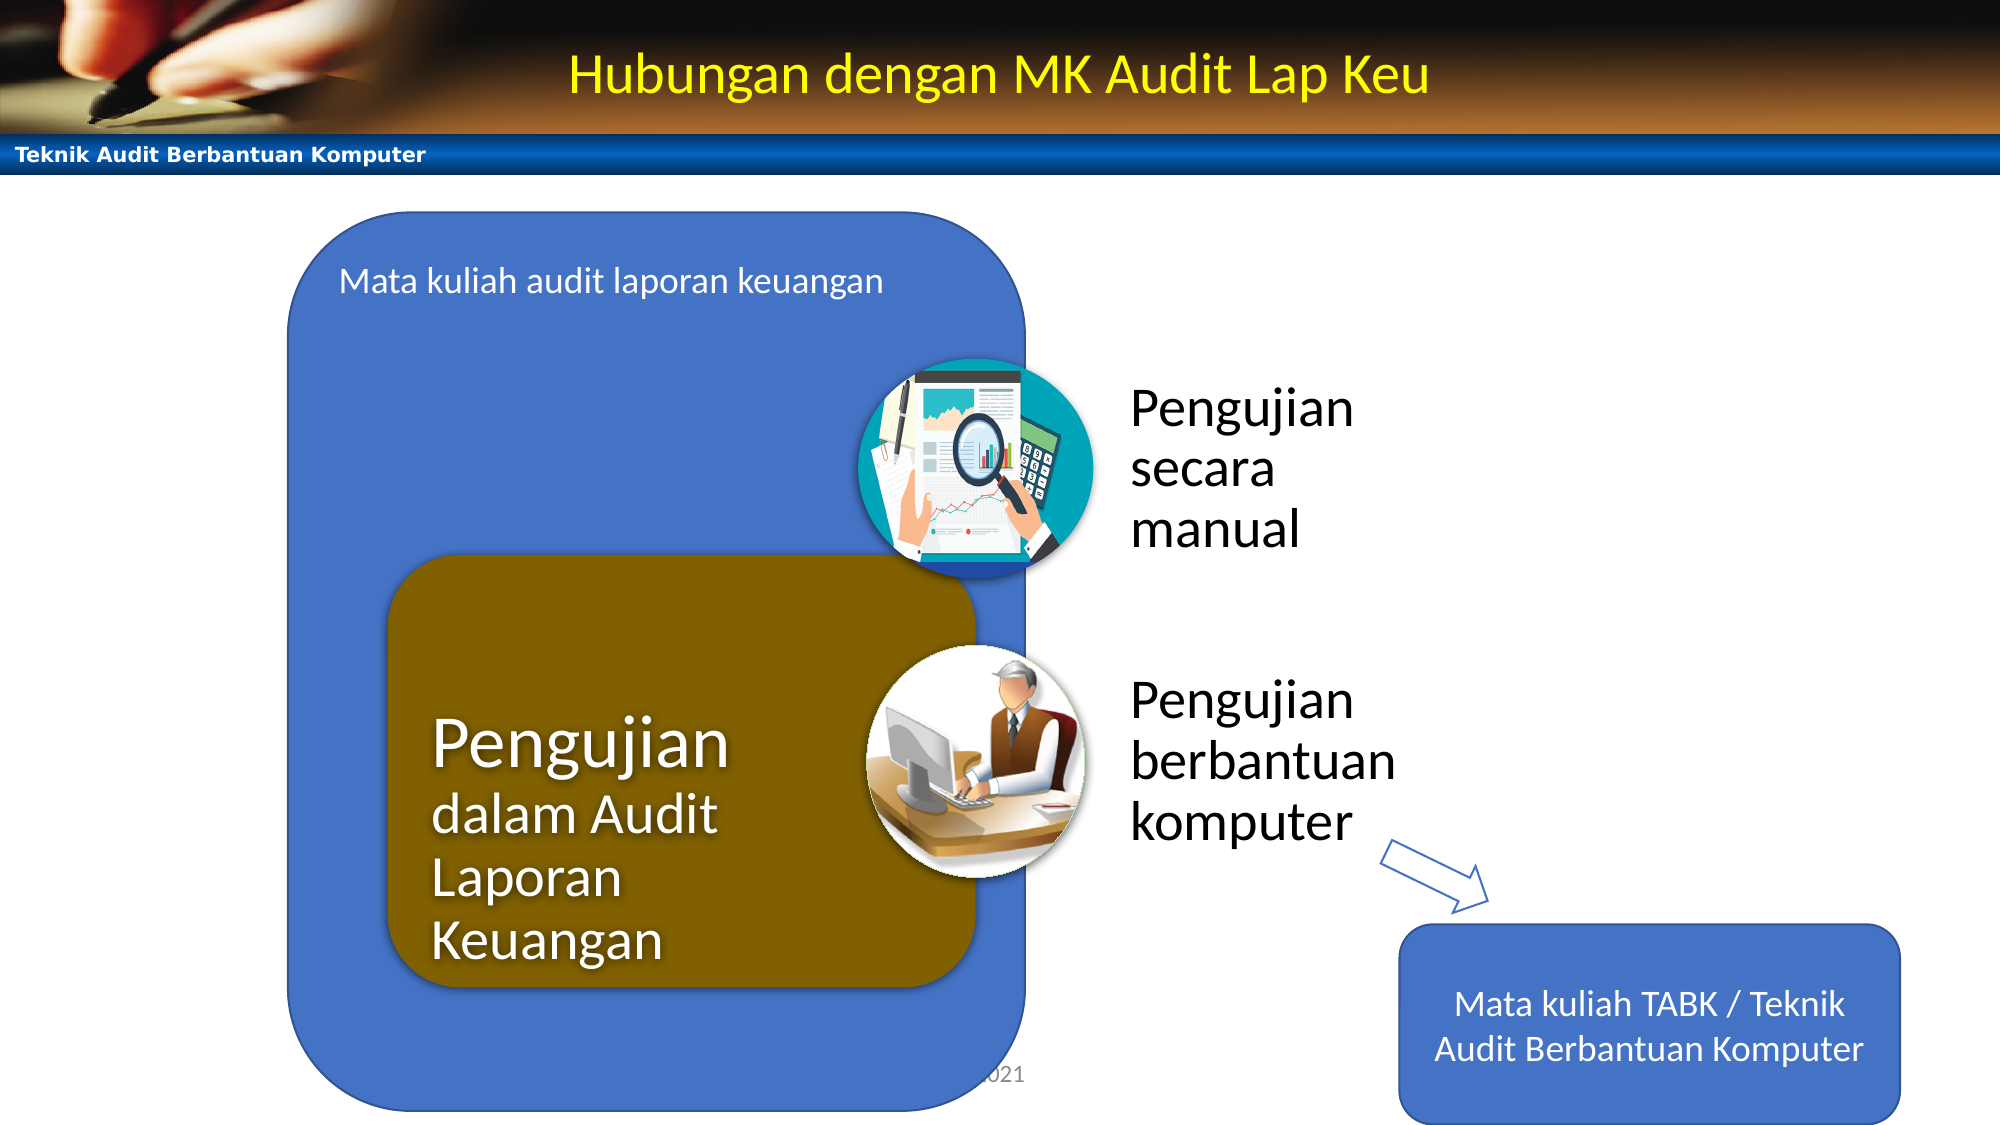

# Hubungan dengan MK Audit Lap Keu
Mata kuliah audit laporan keuangan
Pengujian dalam Audit Laporan Keuangan
Pengujian secara manual
Pengujian berbantuan komputer

Mata kuliah TABK / Teknik Audit Berbantuan Komputer
2021